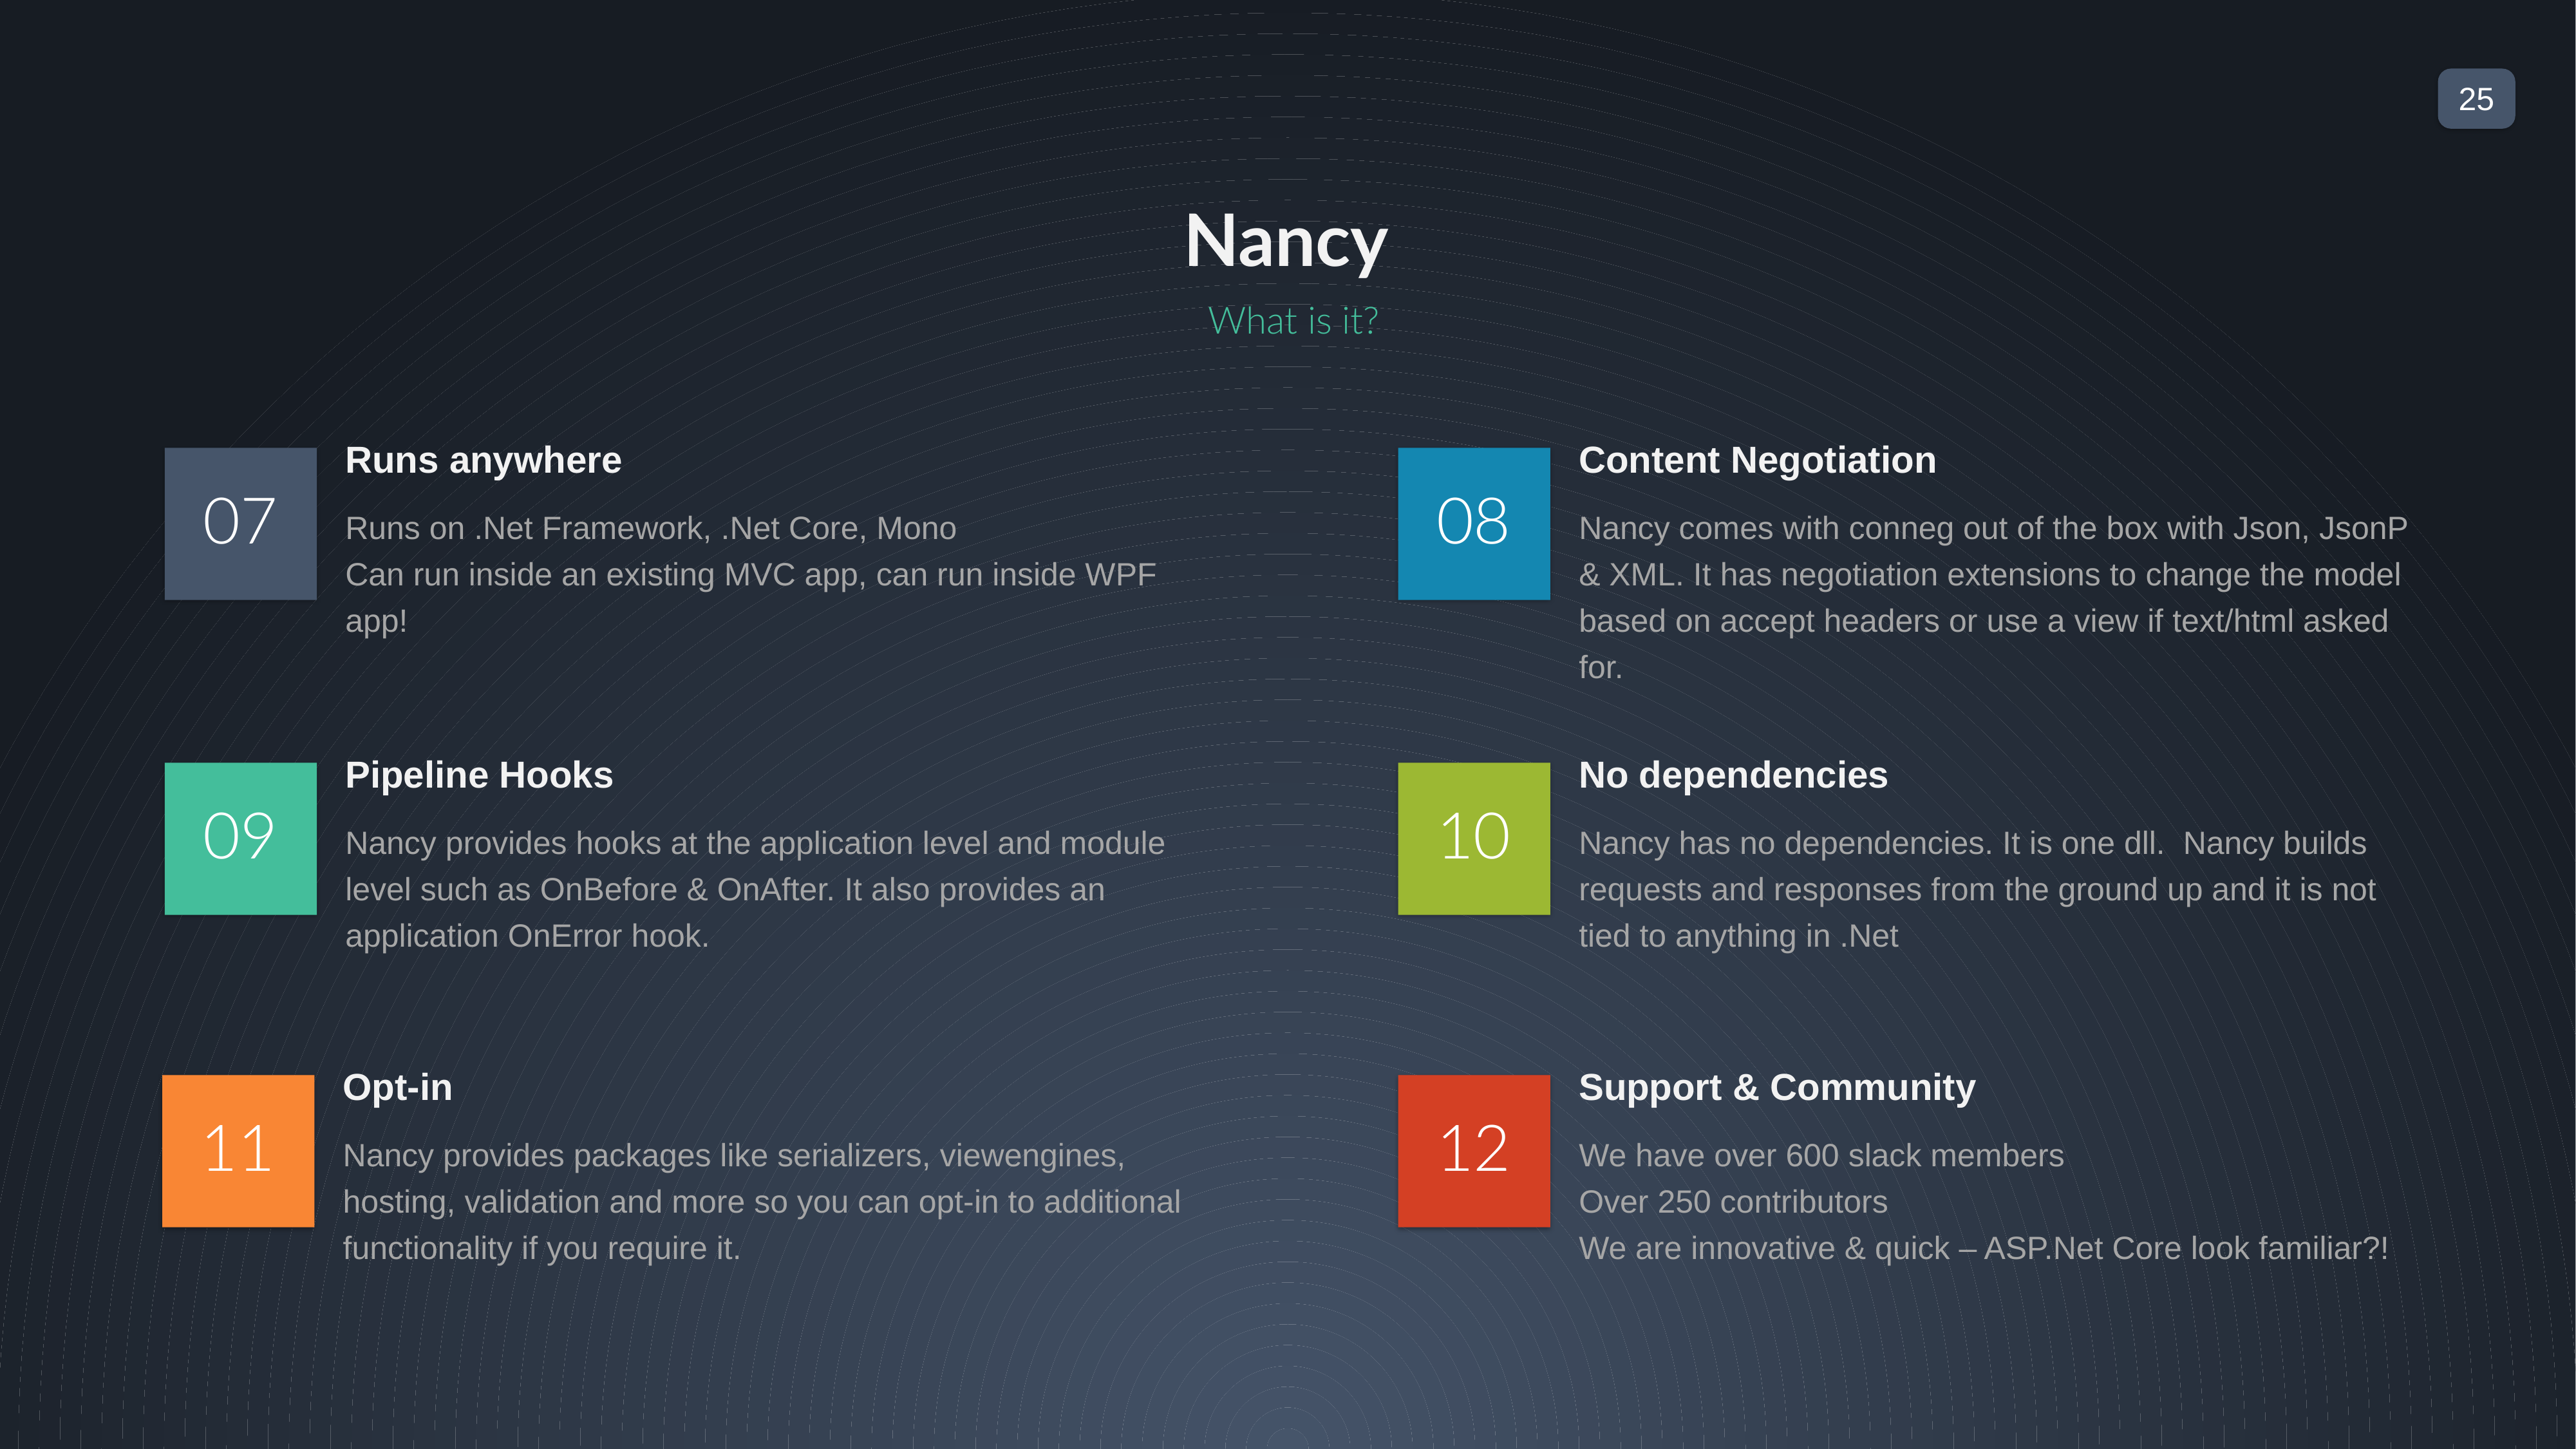

Nancy
What is it?
Runs anywhere
Content Negotiation
07
08
Runs on .Net Framework, .Net Core, Mono
Can run inside an existing MVC app, can run inside WPF app!

Nancy comes with conneg out of the box with Json, JsonP & XML. It has negotiation extensions to change the model based on accept headers or use a view if text/html asked for.
Pipeline Hooks
No dependencies
09
10
Nancy provides hooks at the application level and module level such as OnBefore & OnAfter. It also provides an application OnError hook.
Nancy has no dependencies. It is one dll.  Nancy builds requests and responses from the ground up and it is not tied to anything in .Net
Opt-in
Support & Community
11
12
Nancy provides packages like serializers, viewengines, hosting, validation and more so you can opt-in to additional functionality if you require it.
We have over 600 slack members
Over 250 contributors
We are innovative & quick – ASP.Net Core look familiar?!